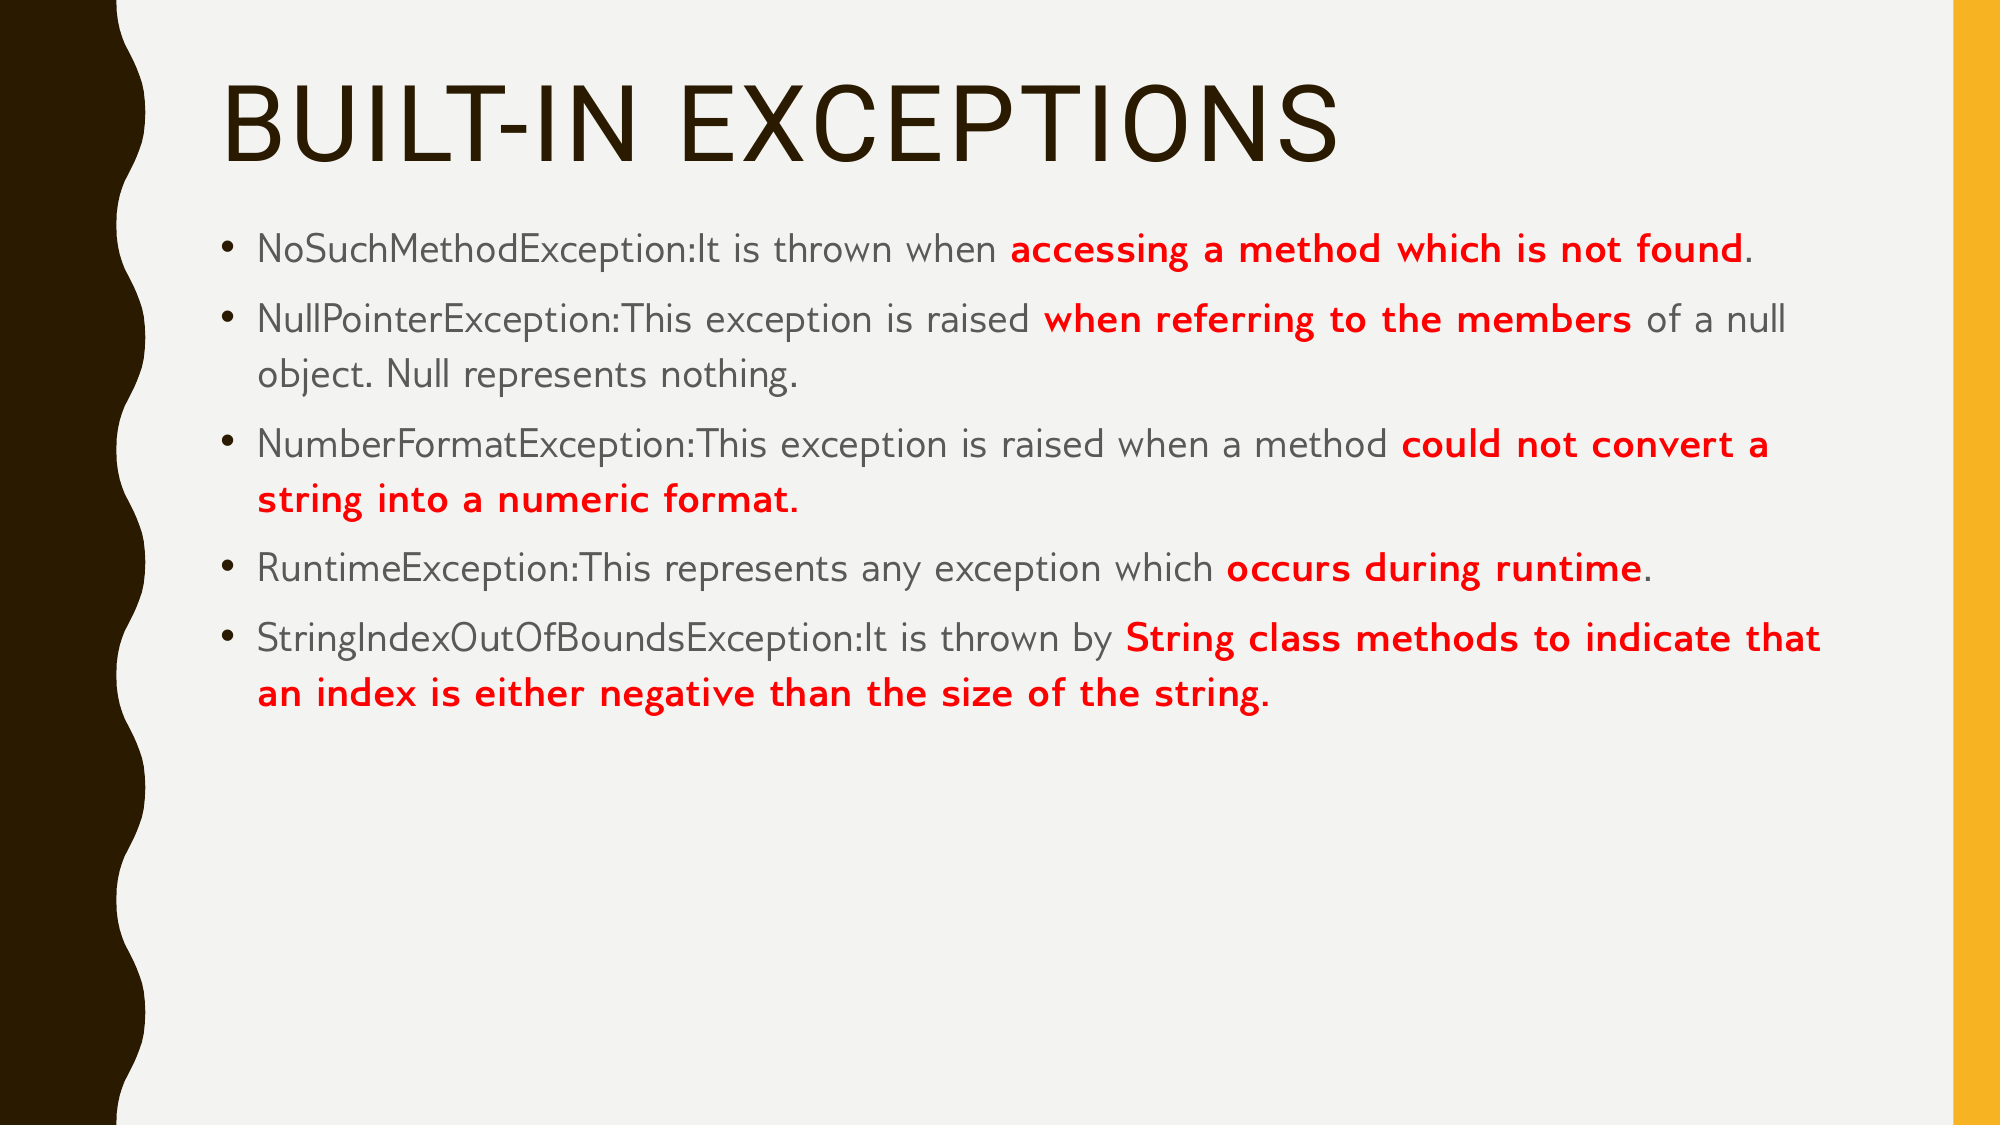

# Built-in exceptions
NoSuchMethodException:It is thrown when accessing a method which is not found.
NullPointerException:This exception is raised when referring to the members of a null object. Null represents nothing.
NumberFormatException:This exception is raised when a method could not convert a string into a numeric format.
RuntimeException:This represents any exception which occurs during runtime.
StringIndexOutOfBoundsException:It is thrown by String class methods to indicate that an index is either negative than the size of the string.